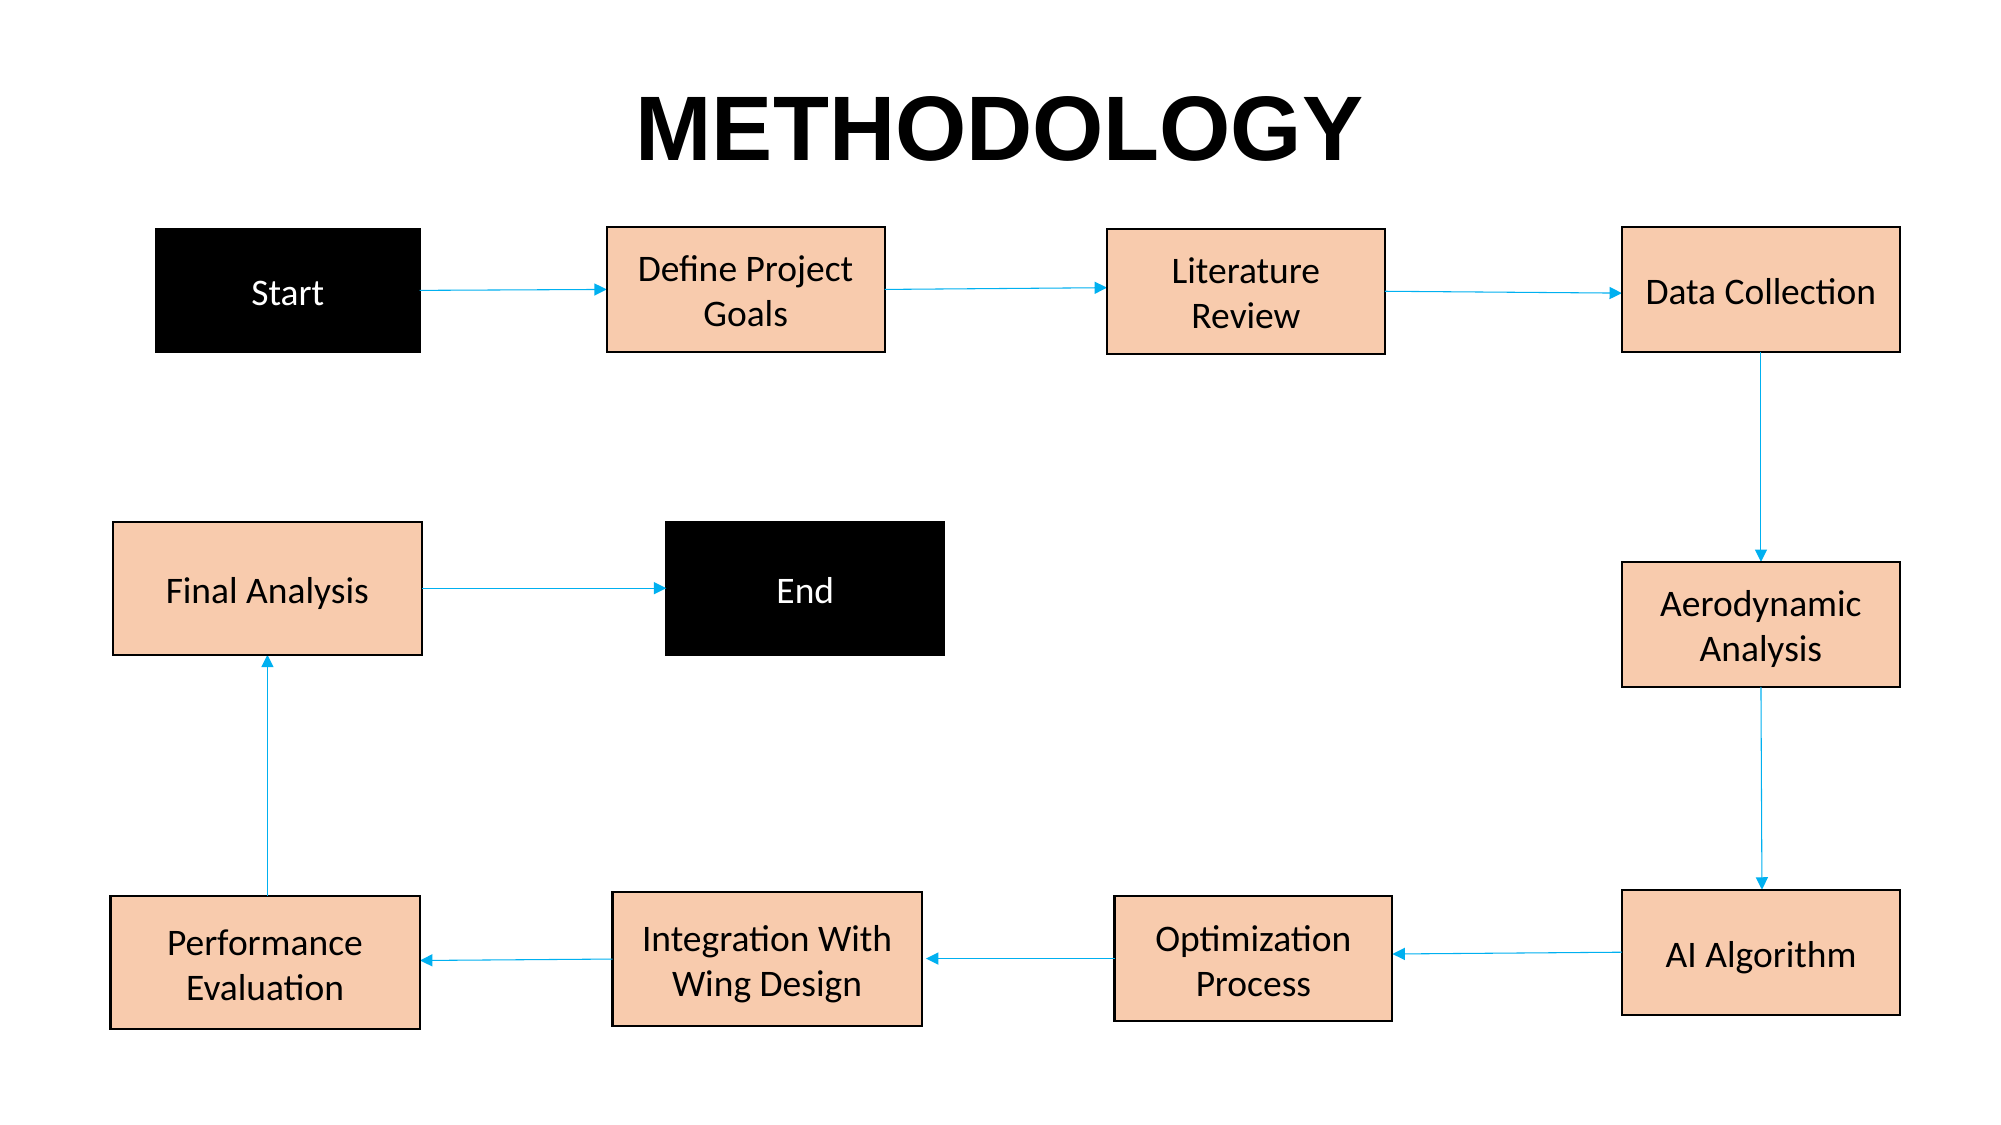

# METHODOLOGY
Define Project Goals
Data Collection
Start
Literature Review
End
Final Analysis
Aerodynamic Analysis
AI Algorithm
Integration With Wing Design
Performance Evaluation
Optimization Process